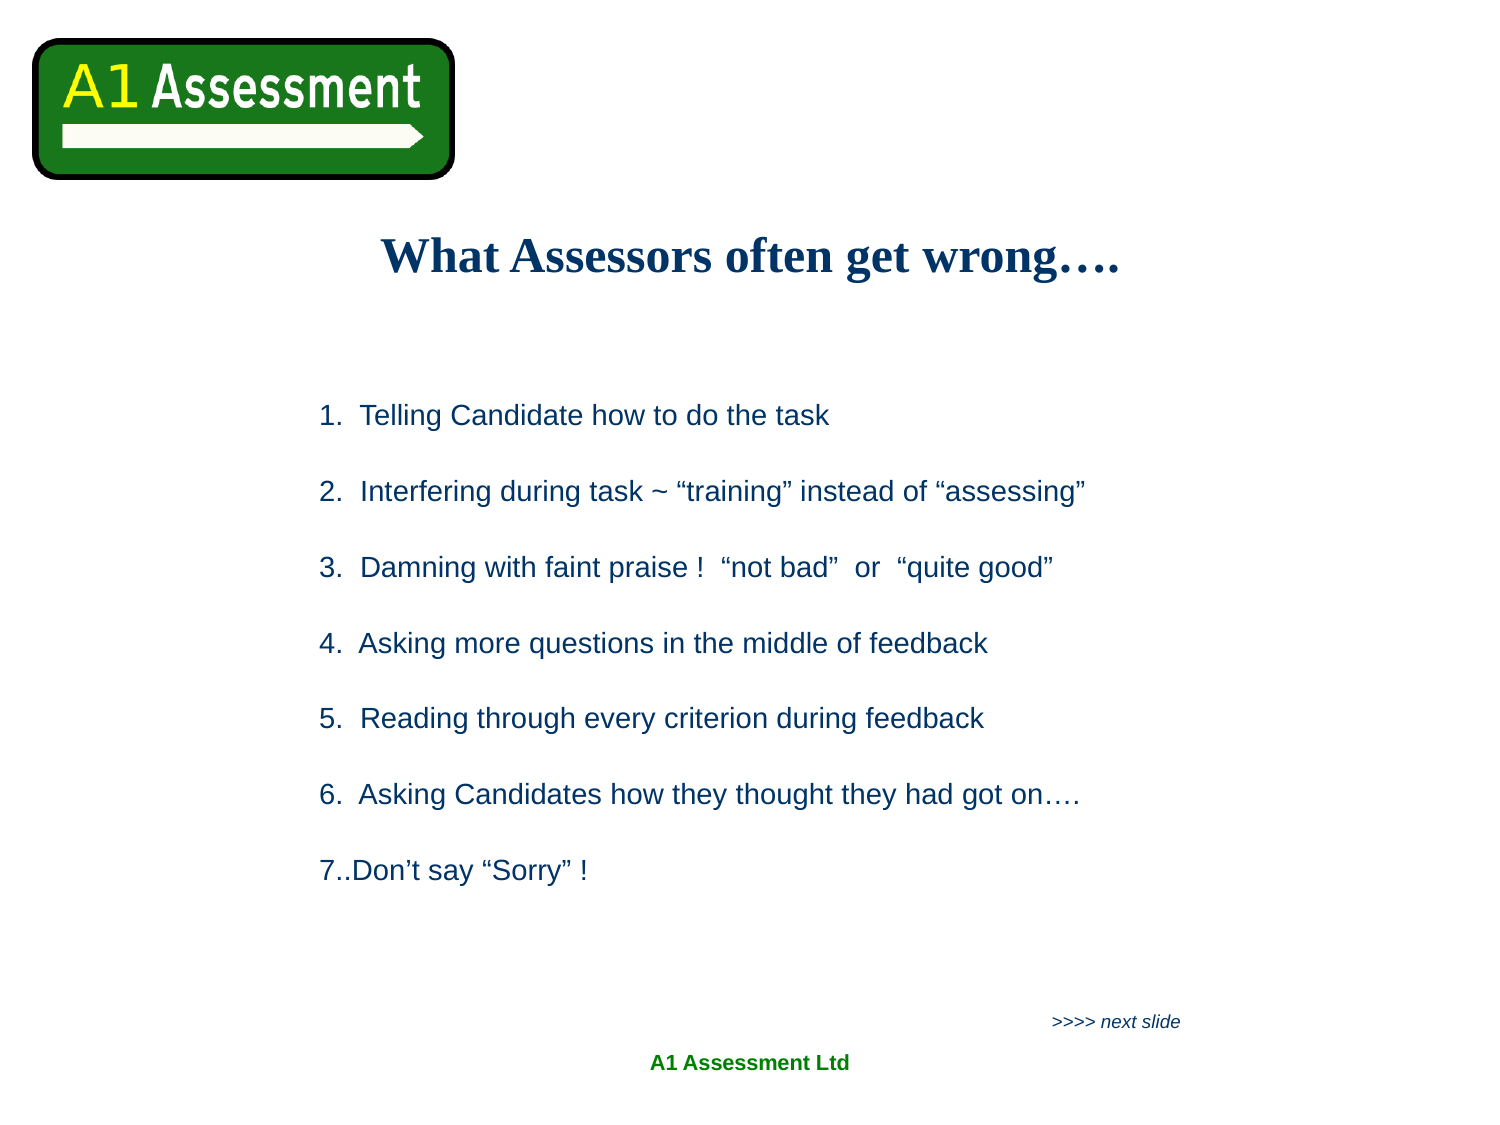

# What Assessors often get wrong….
1.  Telling Candidate how to do the task
2.  Interfering during task ~ “training” instead of “assessing”
3.  Damning with faint praise !  “not bad”  or  “quite good”
4.  Asking more questions in the middle of feedback
5.  Reading through every criterion during feedback
6.  Asking Candidates how they thought they had got on….
7..Don’t say “Sorry” !

>>>> next slide
A1 Assessment Ltd